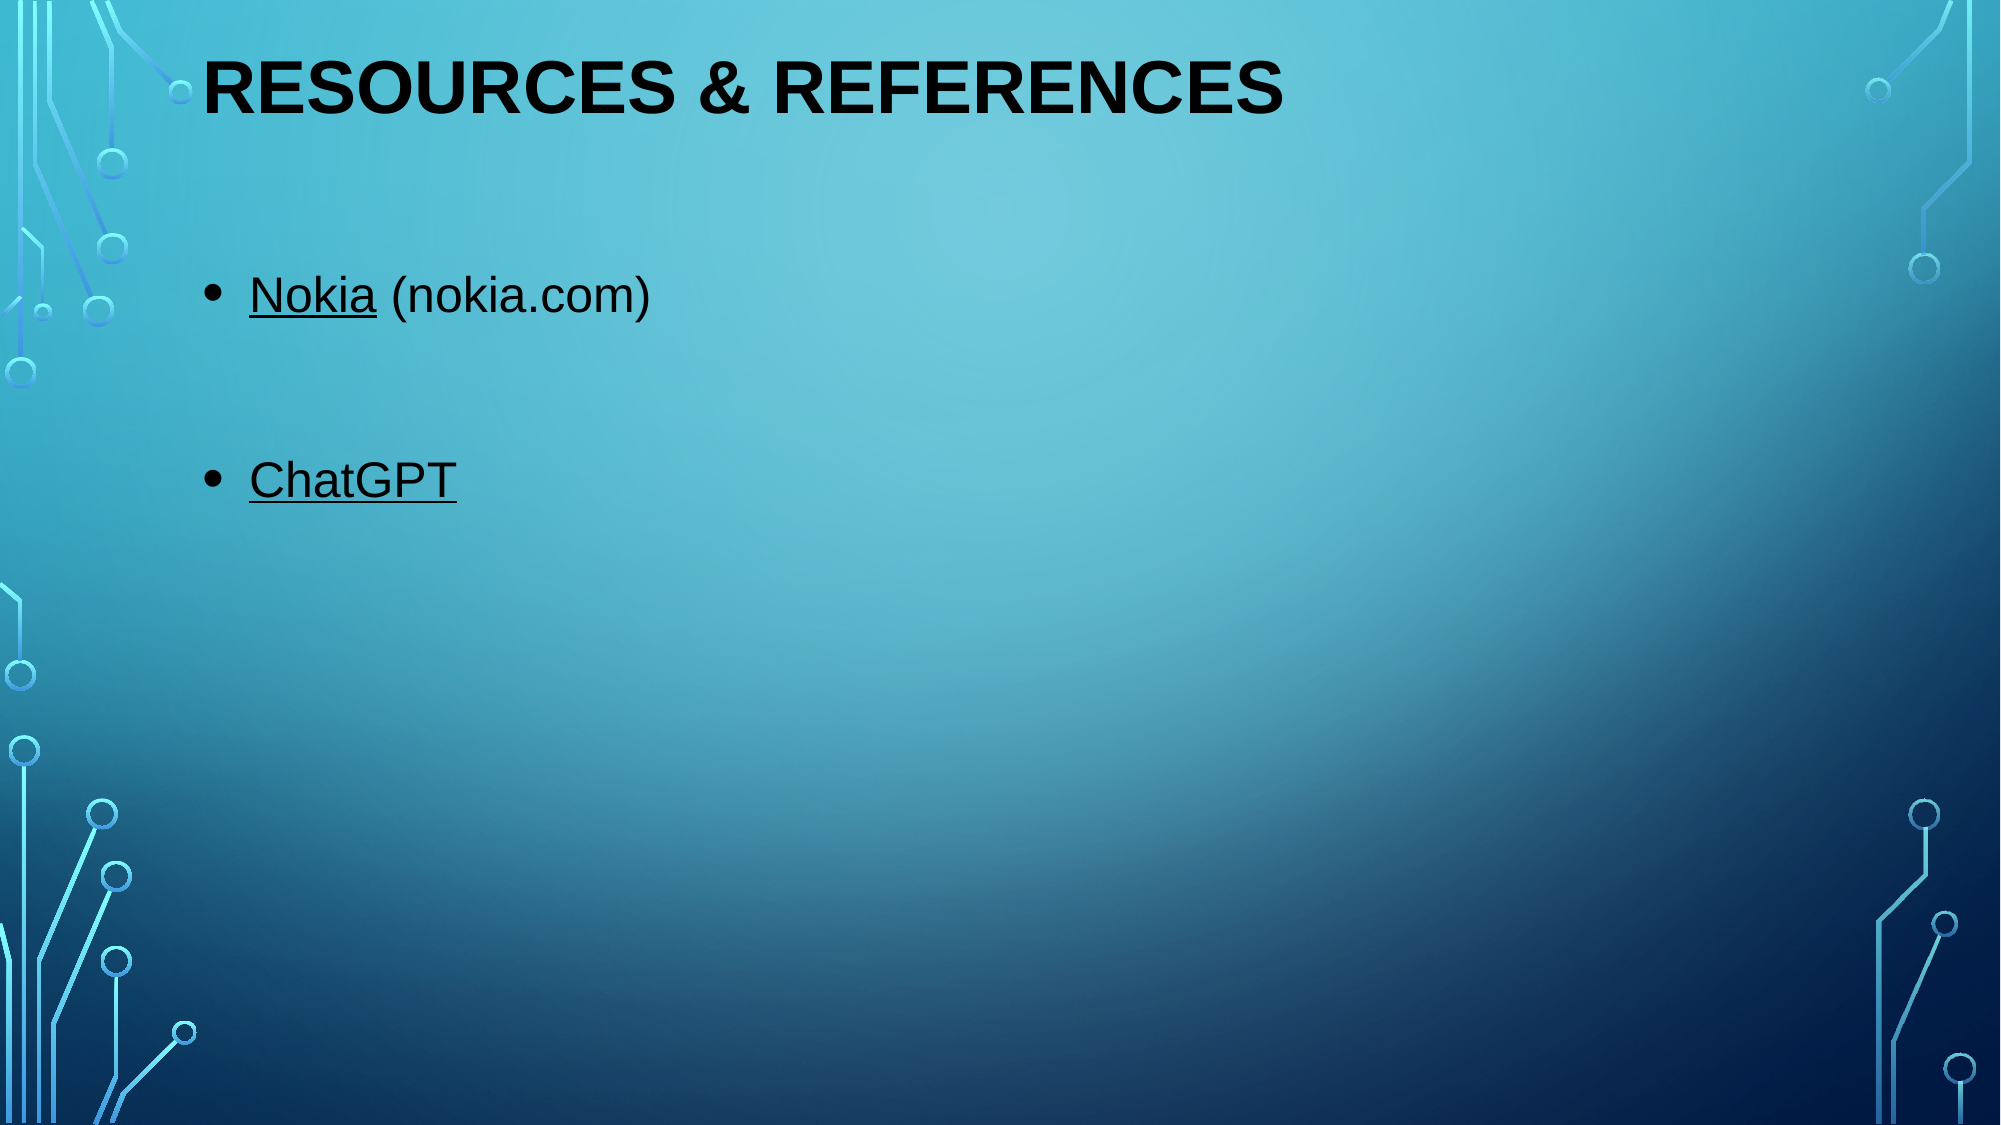

# RESOURCES & REFERENCES
Nokia (nokia.com)

ChatGPT